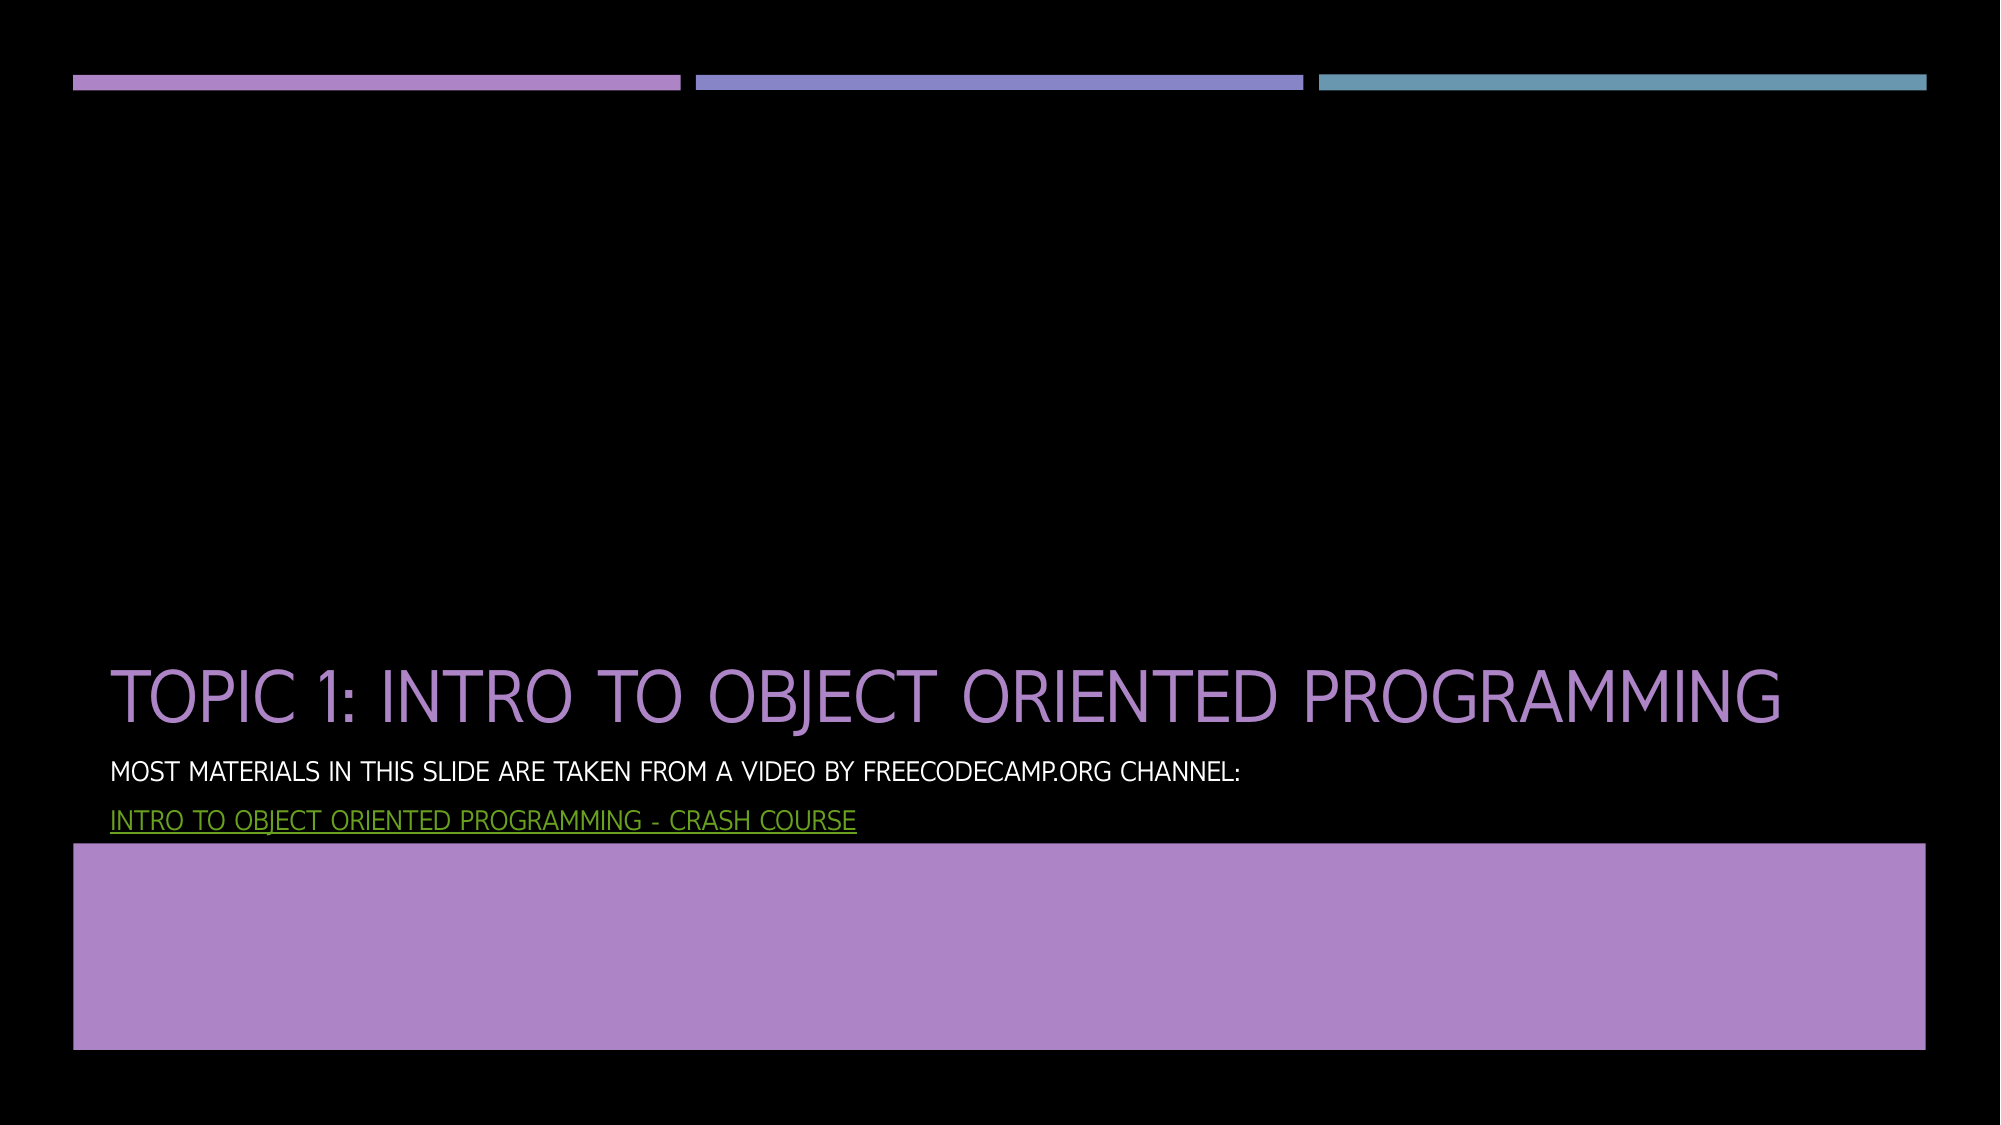

# Topic 1: Intro to Object Oriented Programming
Most Materials in this slide are taken from a video by freecodecamp.org channel:
Intro to Object Oriented Programming - Crash Course